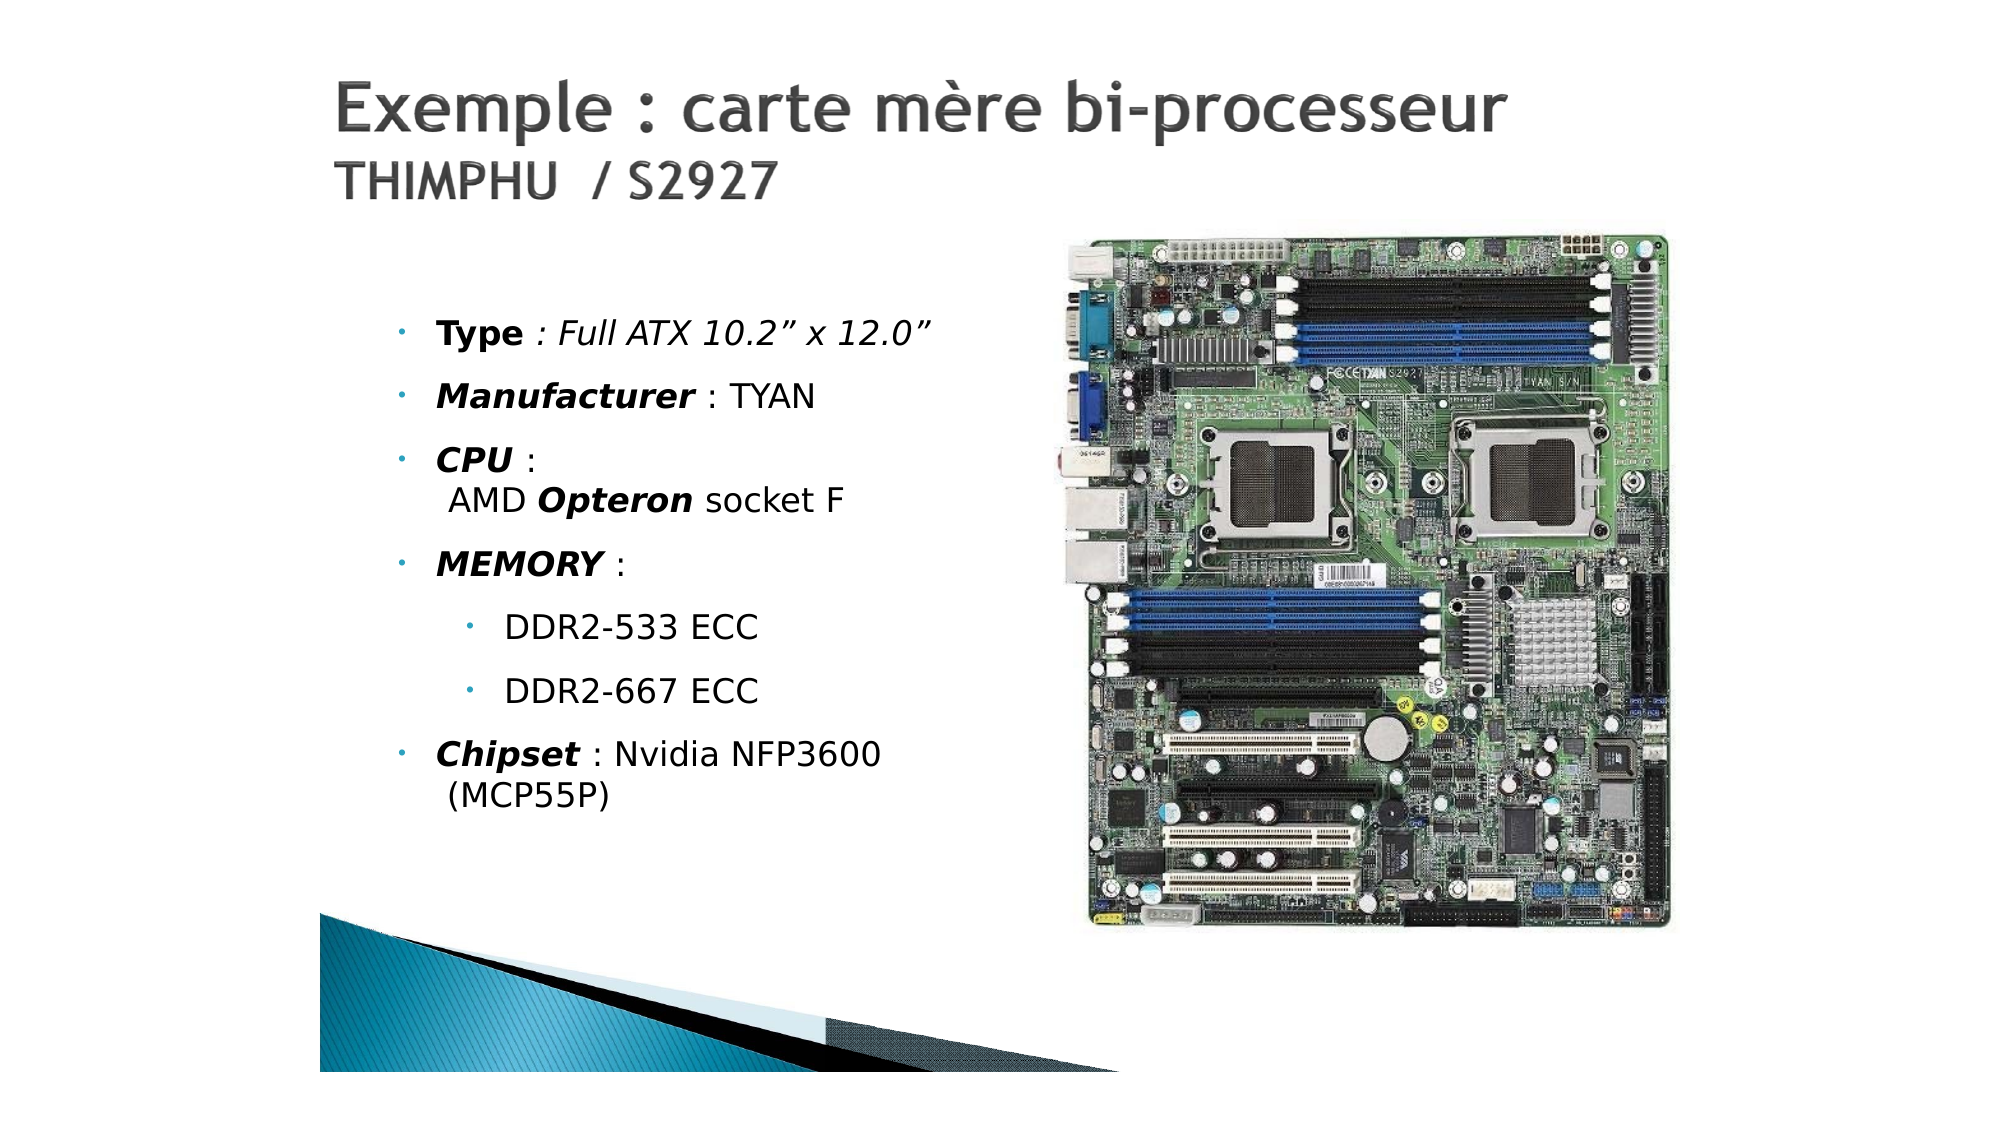

Type : Full ATX 10.2” x 12.0”
Manufacturer : TYAN
CPU :
AMD Opteron socket F
MEMORY :
DDR2-533 ECC
DDR2-667 ECC
Chipset : Nvidia NFP3600  (MCP55P)